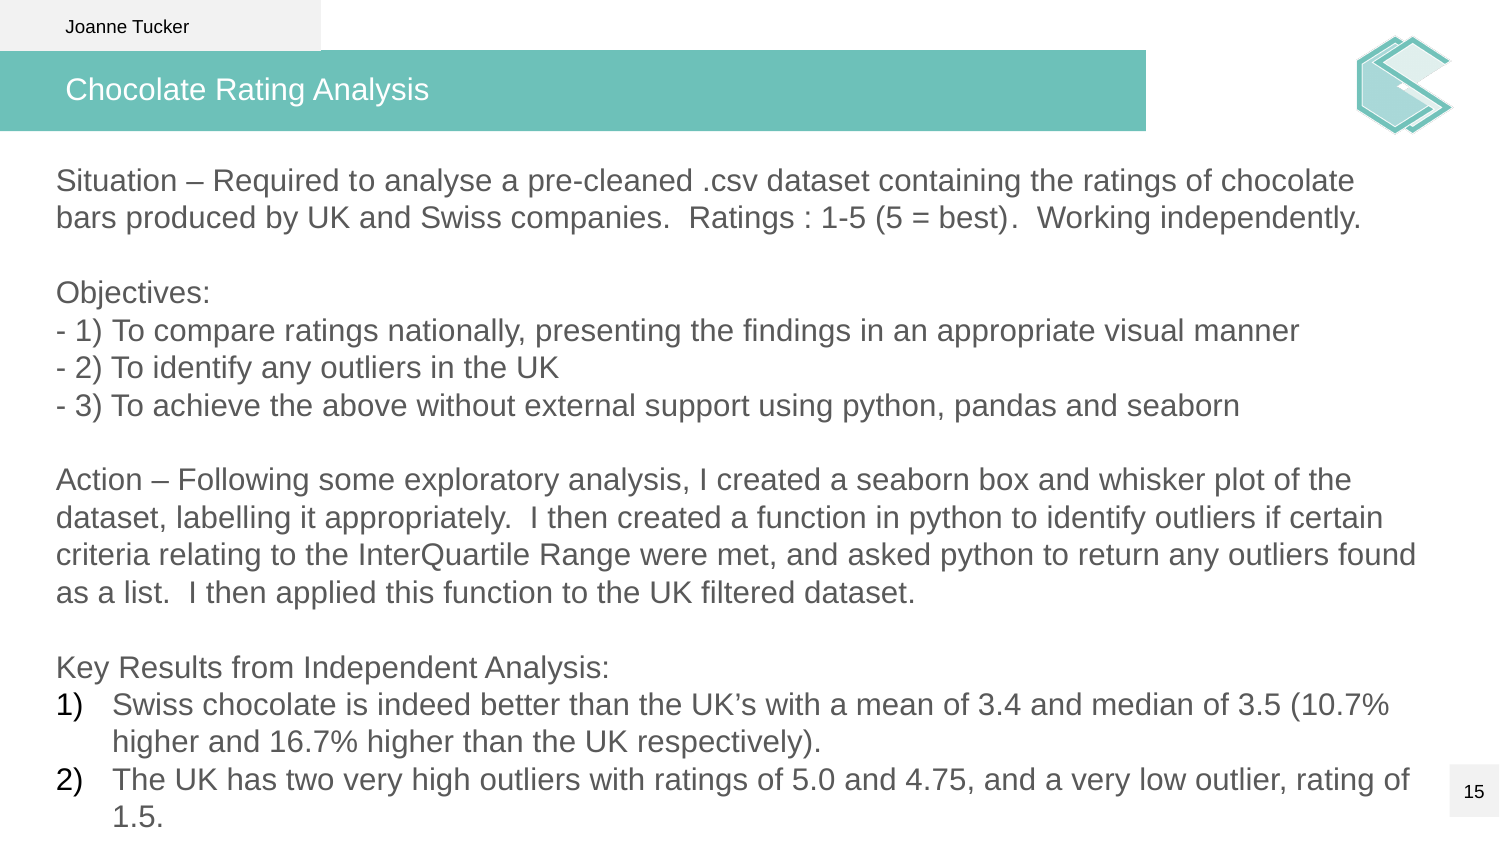

Joanne Tucker

# Chocolate Rating Analysis
Situation – Required to analyse a pre-cleaned .csv dataset containing the ratings of chocolate bars produced by UK and Swiss companies.  Ratings : 1-5 (5 = best).  Working independently.

Objectives:
- 1) To compare ratings nationally, presenting the findings in an appropriate visual manner
- 2) To identify any outliers in the UK
- 3) To achieve the above without external support using python, pandas and seaborn

Action – Following some exploratory analysis, I created a seaborn box and whisker plot of the dataset, labelling it appropriately.  I then created a function in python to identify outliers if certain criteria relating to the InterQuartile Range were met, and asked python to return any outliers found as a list.  I then applied this function to the UK filtered dataset.

Key Results from Independent Analysis:
Swiss chocolate is indeed better than the UK’s with a mean of 3.4 and median of 3.5 (10.7% higher and 16.7% higher than the UK respectively).
The UK has two very high outliers with ratings of 5.0 and 4.75, and a very low outlier, rating of 1.5.